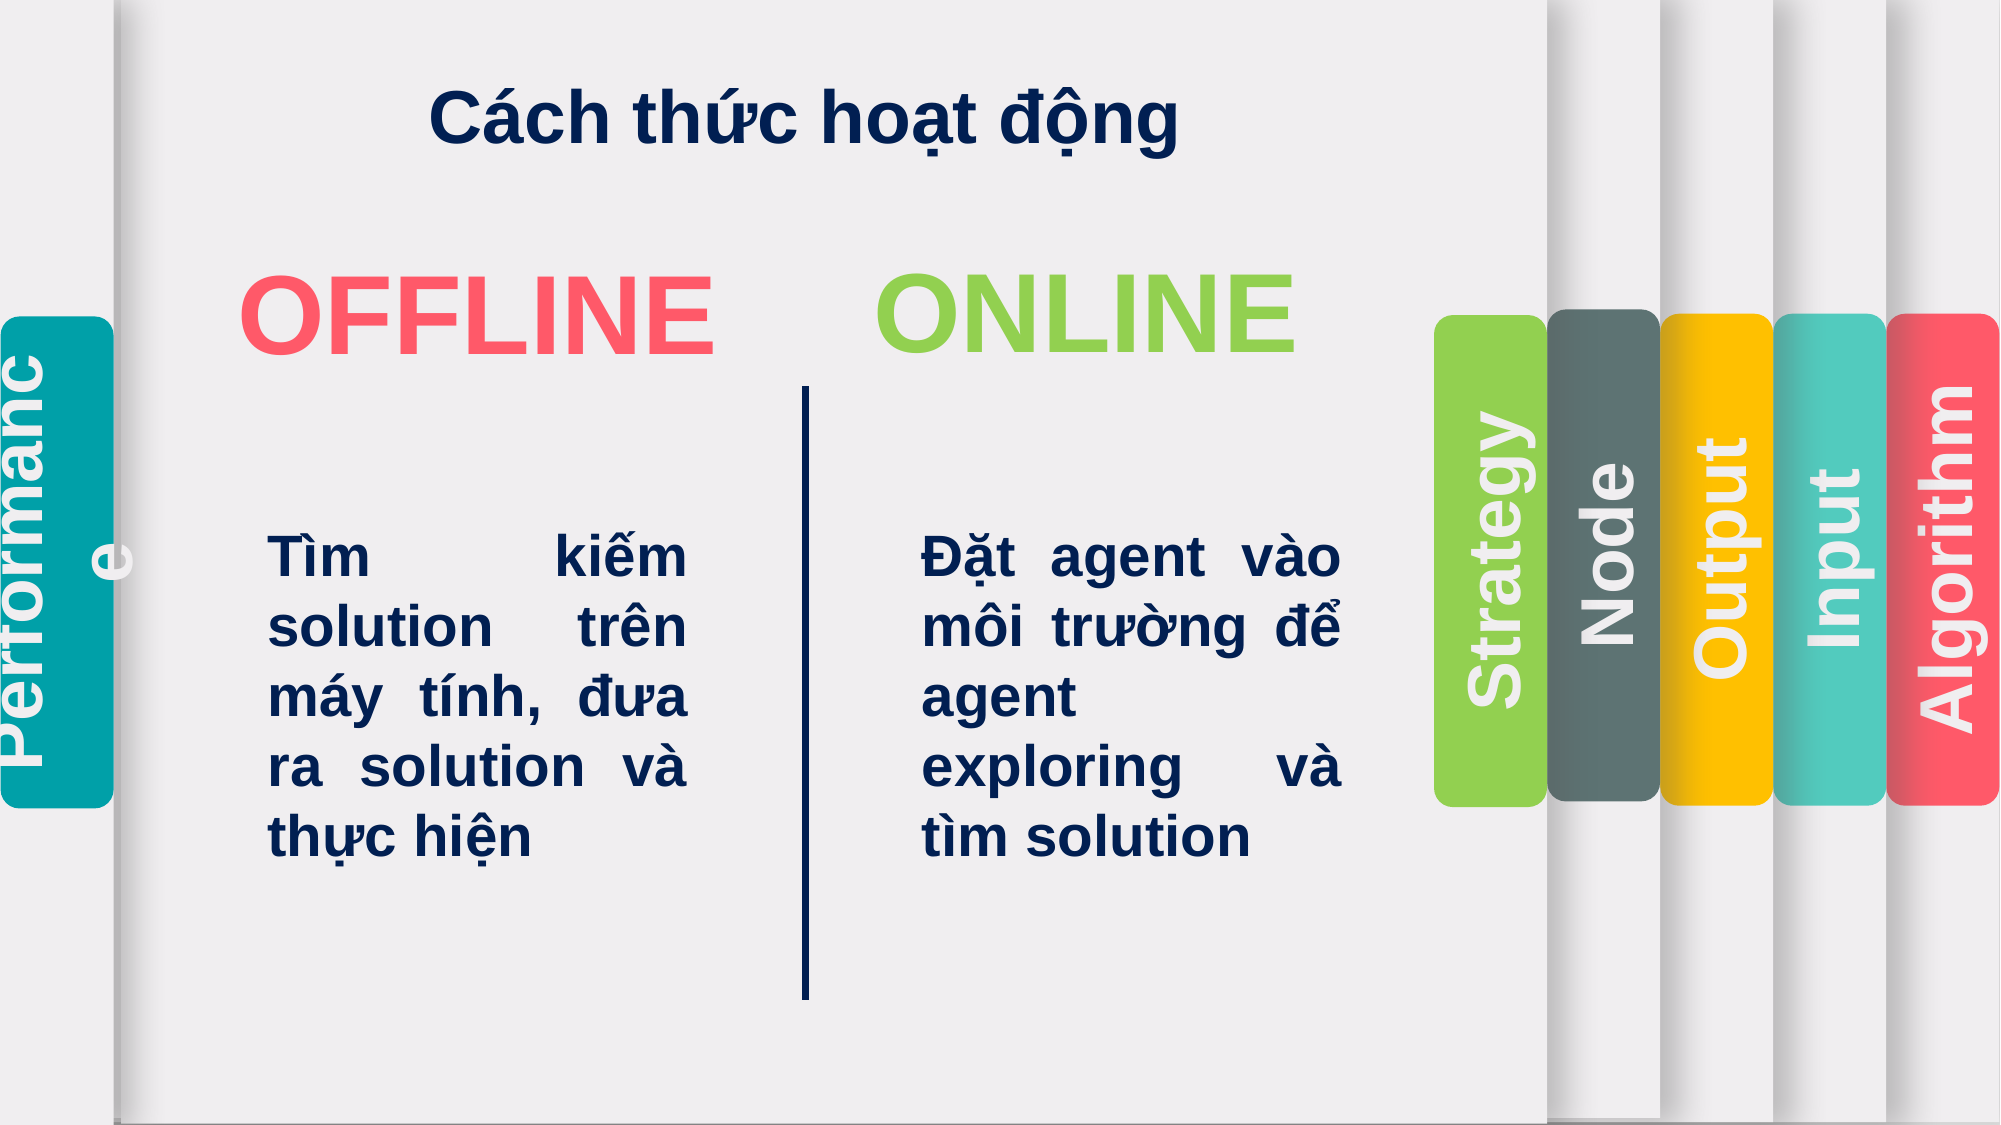

Performance

Node

Algorithm

Input

Output

Strategy
Cách thức hoạt động
ONLINE
OFFLINE
Tìm kiếm solution trên máy tính, đưa ra solution và thực hiện
Đặt agent vào môi trường để agent exploring và tìm solution